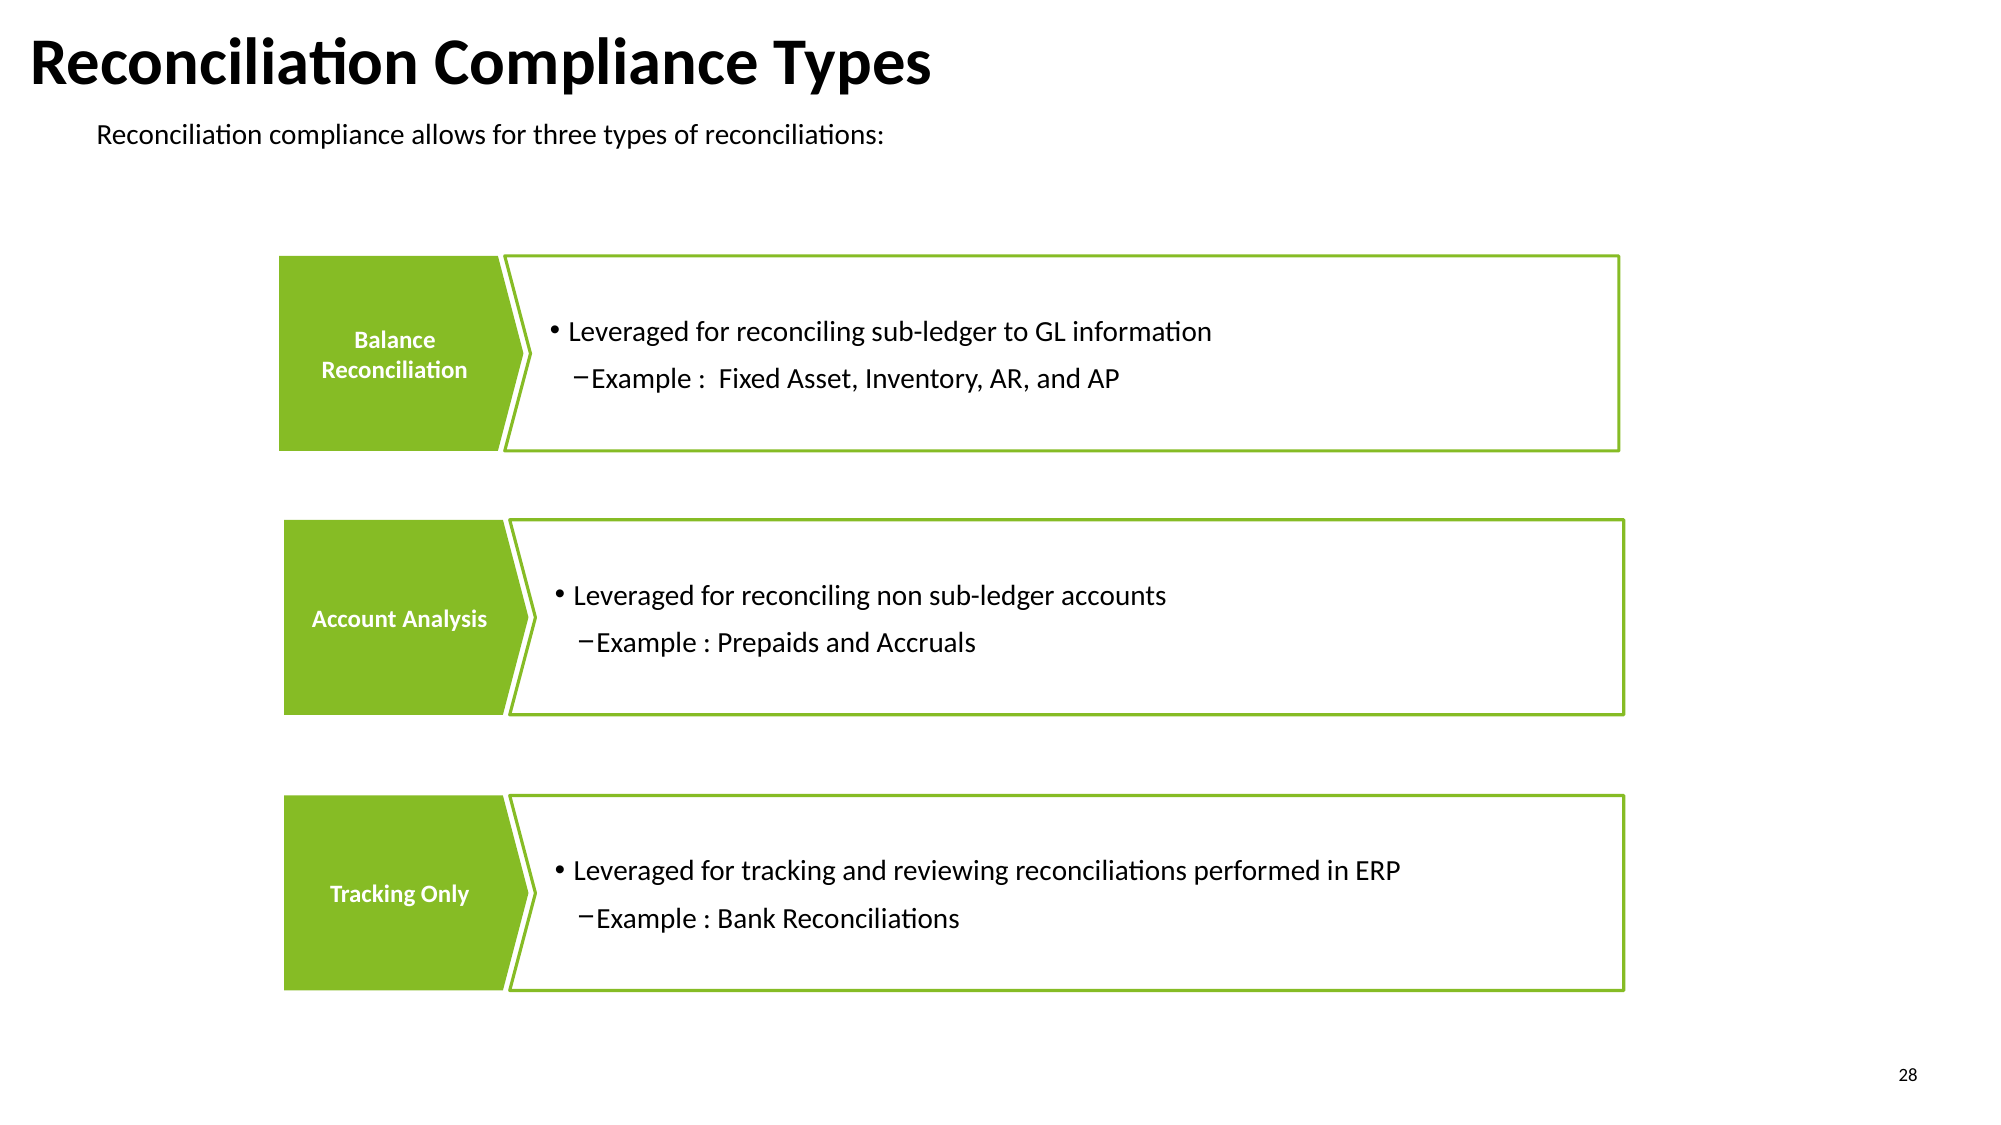

# Reconciliation Compliance Types
Reconciliation compliance allows for three types of reconciliations:
Balance Reconciliation
Leveraged for reconciling sub-ledger to GL information
Example :  Fixed Asset, Inventory, AR, and AP
Account Analysis
Leveraged for reconciling non sub-ledger accounts
Example : Prepaids and Accruals

Tracking Only
Leveraged for tracking and reviewing reconciliations performed in ERP
Example : Bank Reconciliations